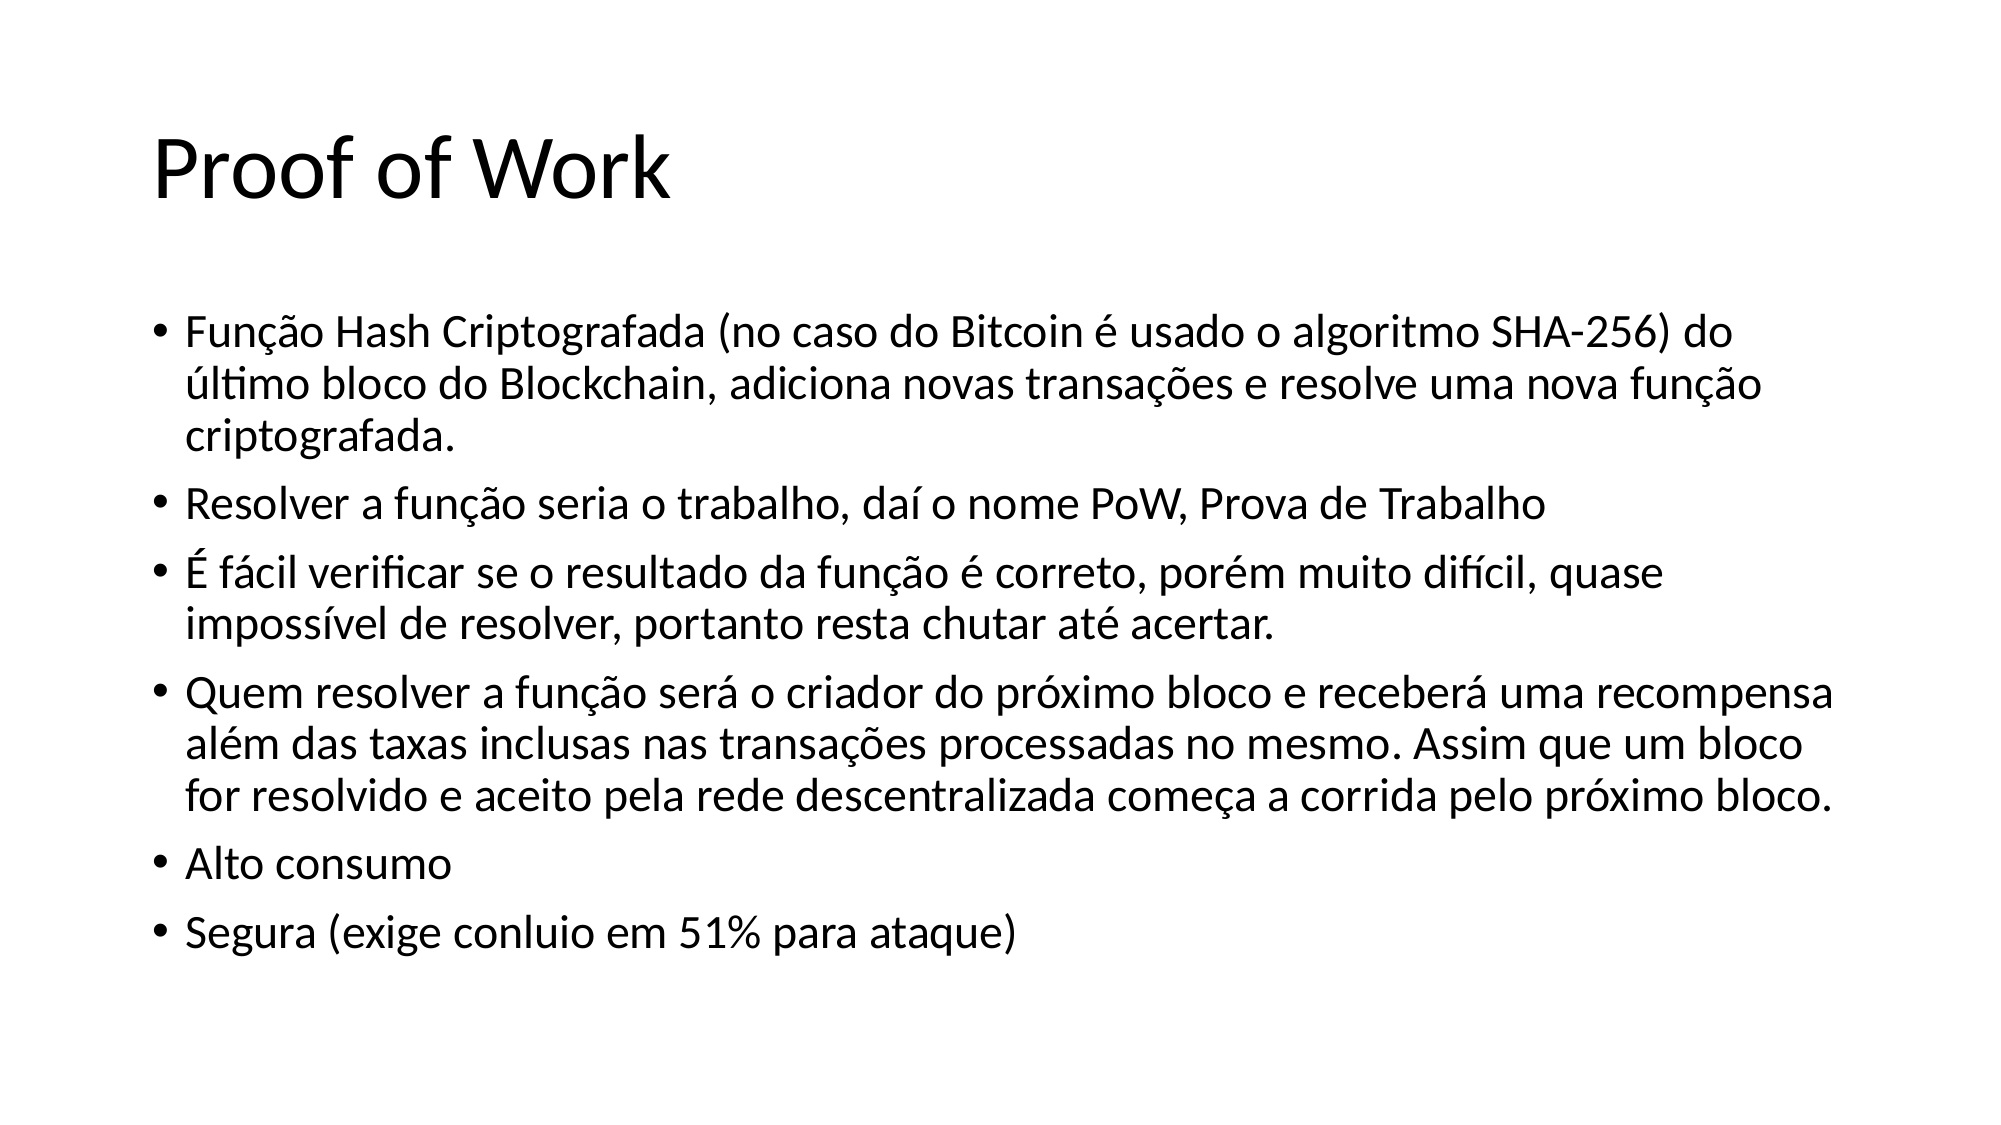

Proof of Work
Função Hash Criptografada (no caso do Bitcoin é usado o algoritmo SHA-256) do último bloco do Blockchain, adiciona novas transações e resolve uma nova função criptografada.
Resolver a função seria o trabalho, daí o nome PoW, Prova de Trabalho
É fácil verificar se o resultado da função é correto, porém muito difícil, quase impossível de resolver, portanto resta chutar até acertar.
Quem resolver a função será o criador do próximo bloco e receberá uma recompensa além das taxas inclusas nas transações processadas no mesmo. Assim que um bloco for resolvido e aceito pela rede descentralizada começa a corrida pelo próximo bloco.
Alto consumo
Segura (exige conluio em 51% para ataque)